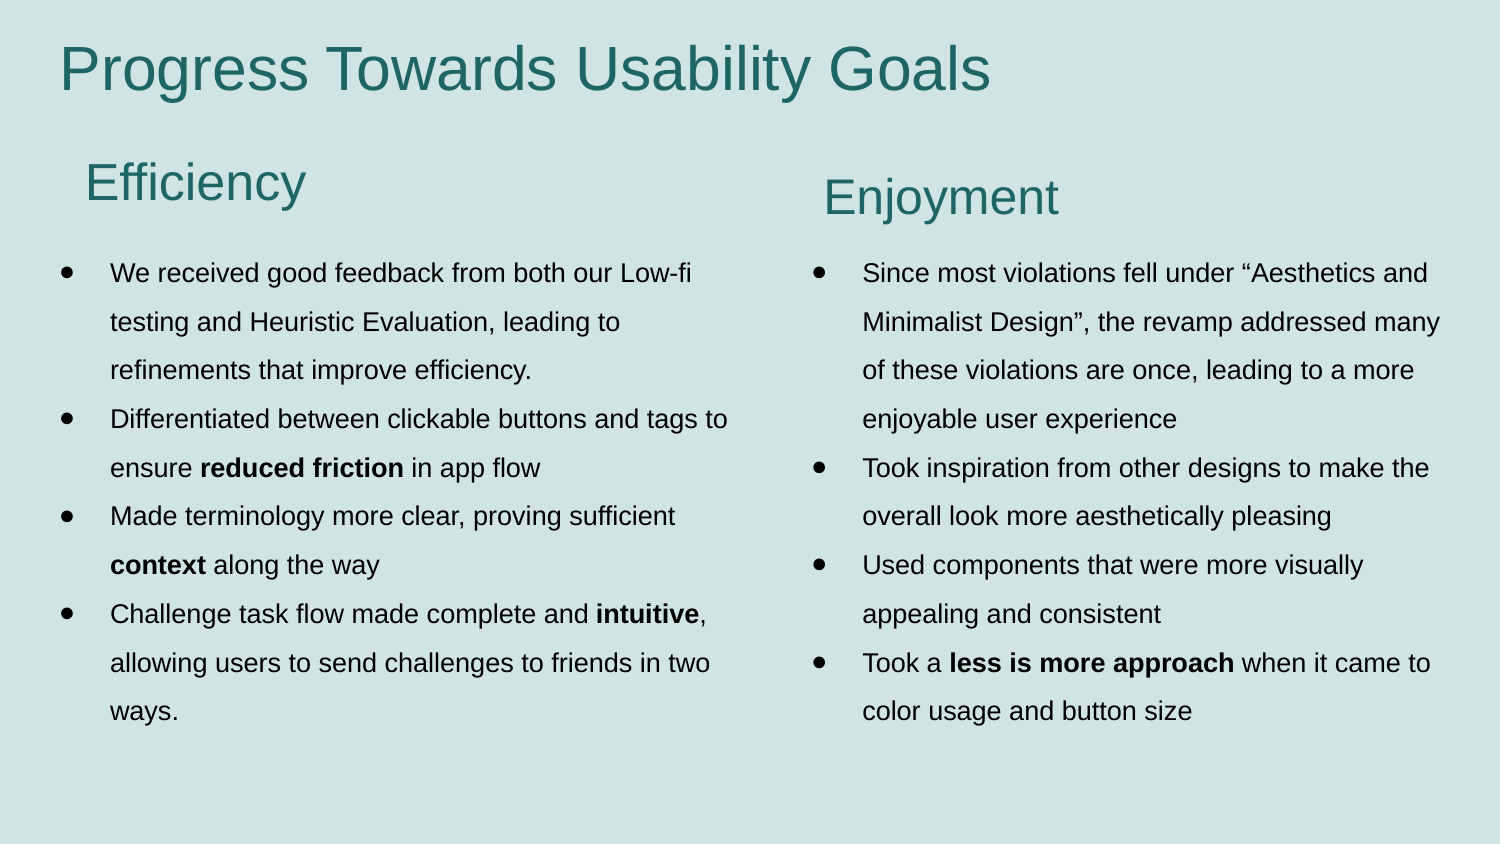

Progress Towards Usability Goals
Efficiency
Enjoyment
We received good feedback from both our Low-fi testing and Heuristic Evaluation, leading to refinements that improve efficiency.
Differentiated between clickable buttons and tags to ensure reduced friction in app flow
Made terminology more clear, proving sufficient context along the way
Challenge task flow made complete and intuitive, allowing users to send challenges to friends in two ways.

Since most violations fell under “Aesthetics and Minimalist Design”, the revamp addressed many of these violations are once, leading to a more enjoyable user experience
Took inspiration from other designs to make the overall look more aesthetically pleasing
Used components that were more visually appealing and consistent
Took a less is more approach when it came to color usage and button size